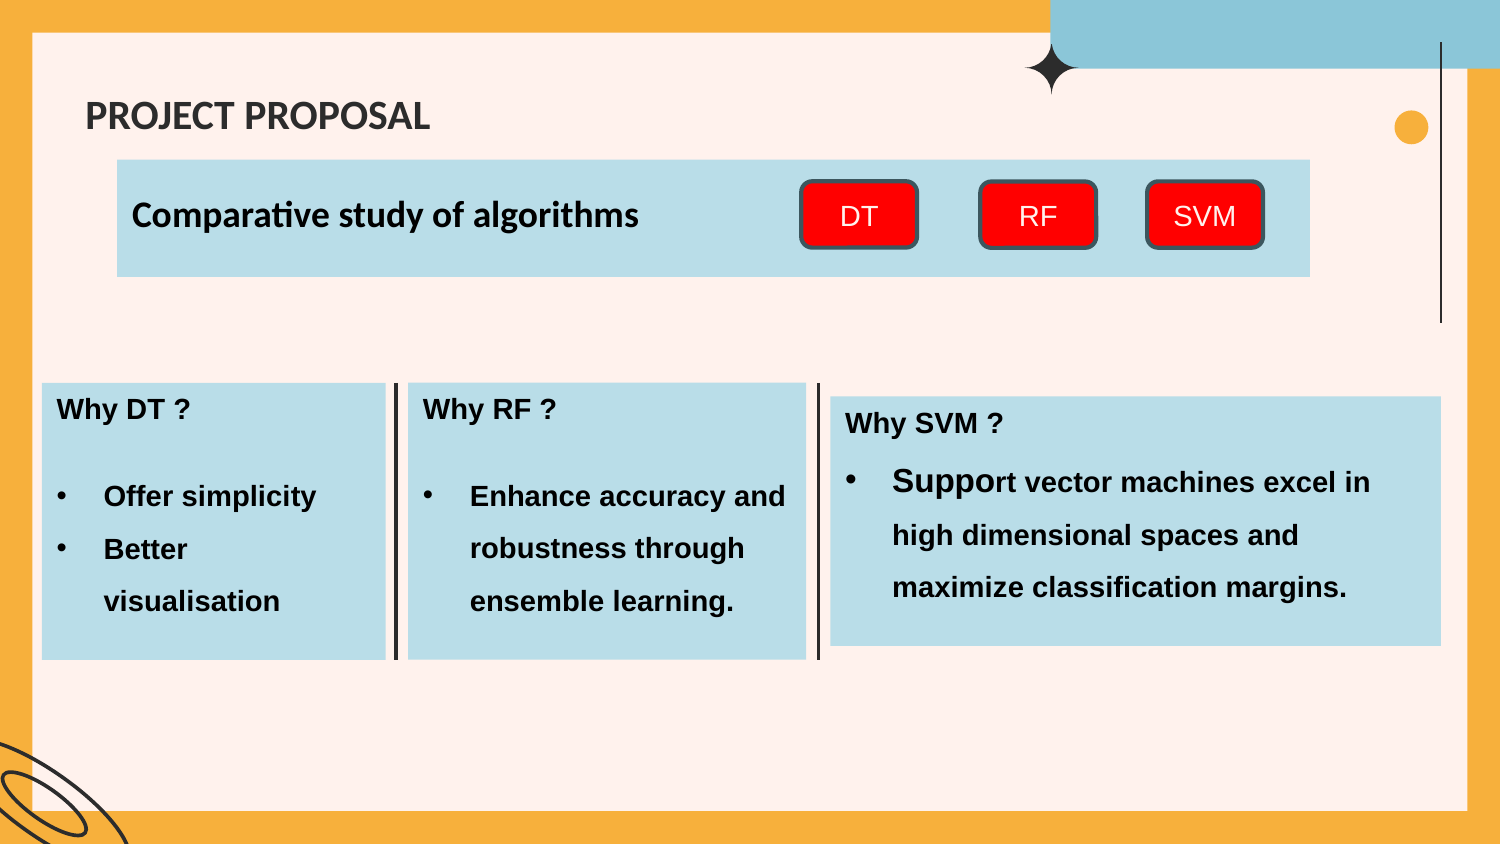

# PROJECT PROPOSAL
Comparative study of algorithms

DT
SVM
RF

Why RF ?

Enhance accuracy and robustness through ensemble learning.

Why DT ?

Offer simplicity
Better visualisation

Why SVM ?
Support vector machines excel in high dimensional spaces and maximize classification margins.